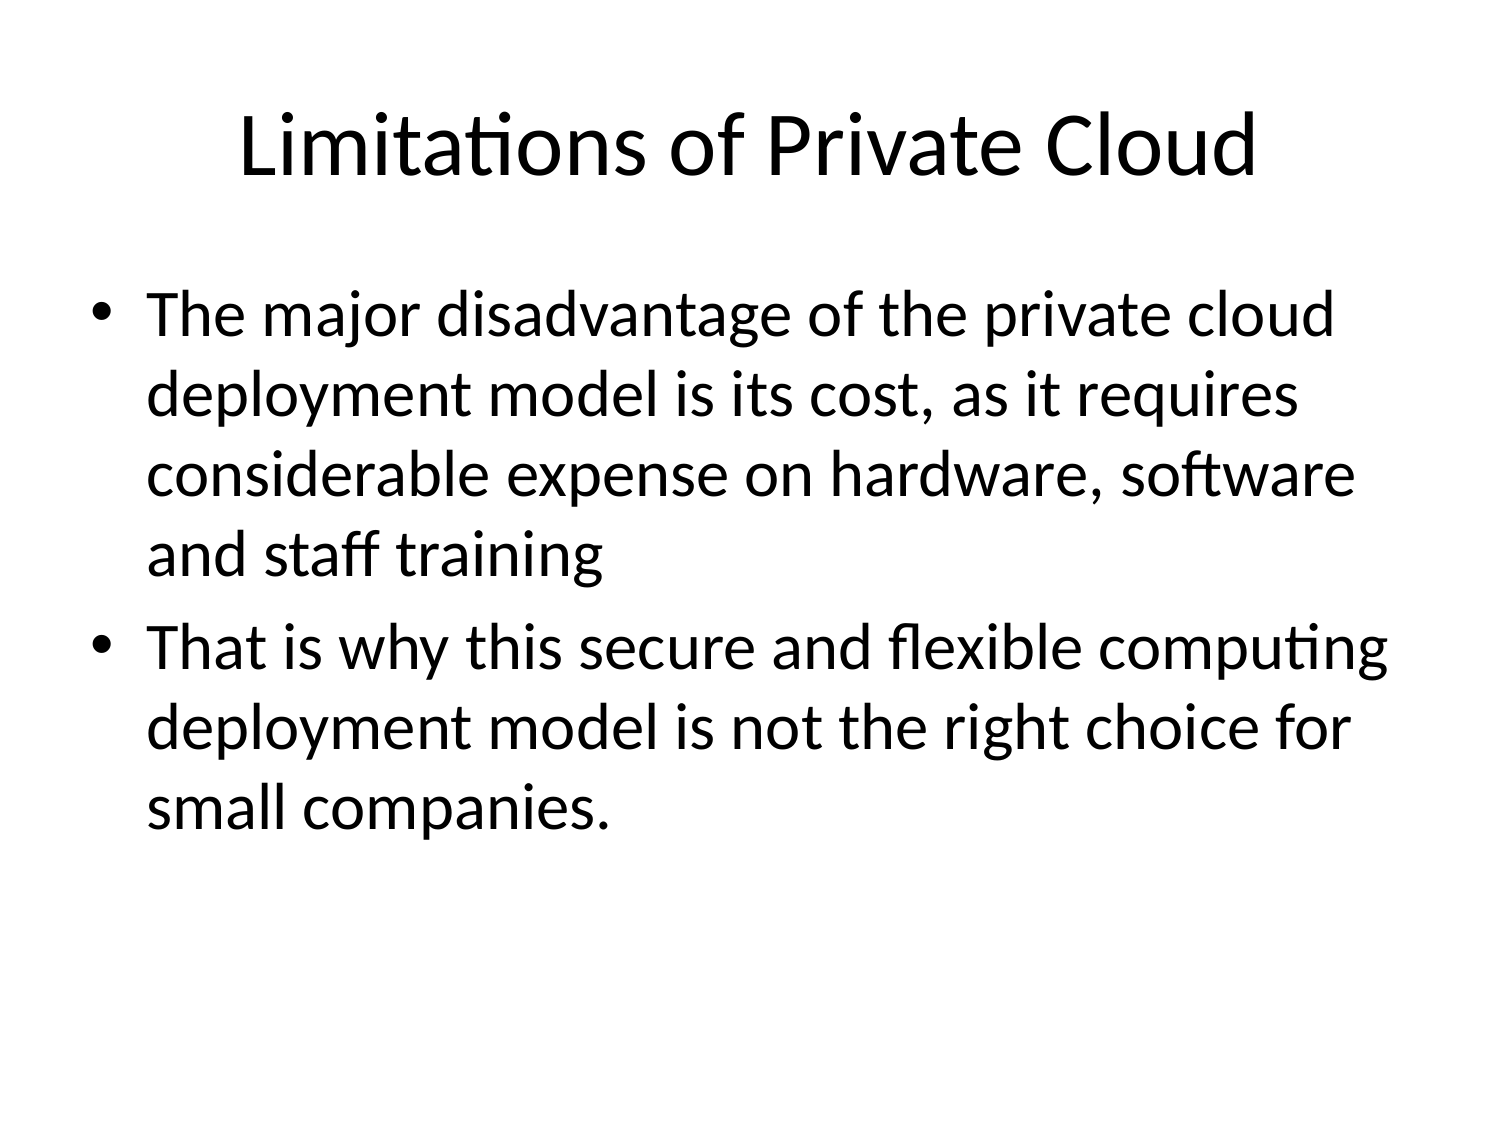

# Limitations of Private Cloud
The major disadvantage of the private cloud deployment model is its cost, as it requires considerable expense on hardware, software and staff training
That is why this secure and flexible computing deployment model is not the right choice for small companies.